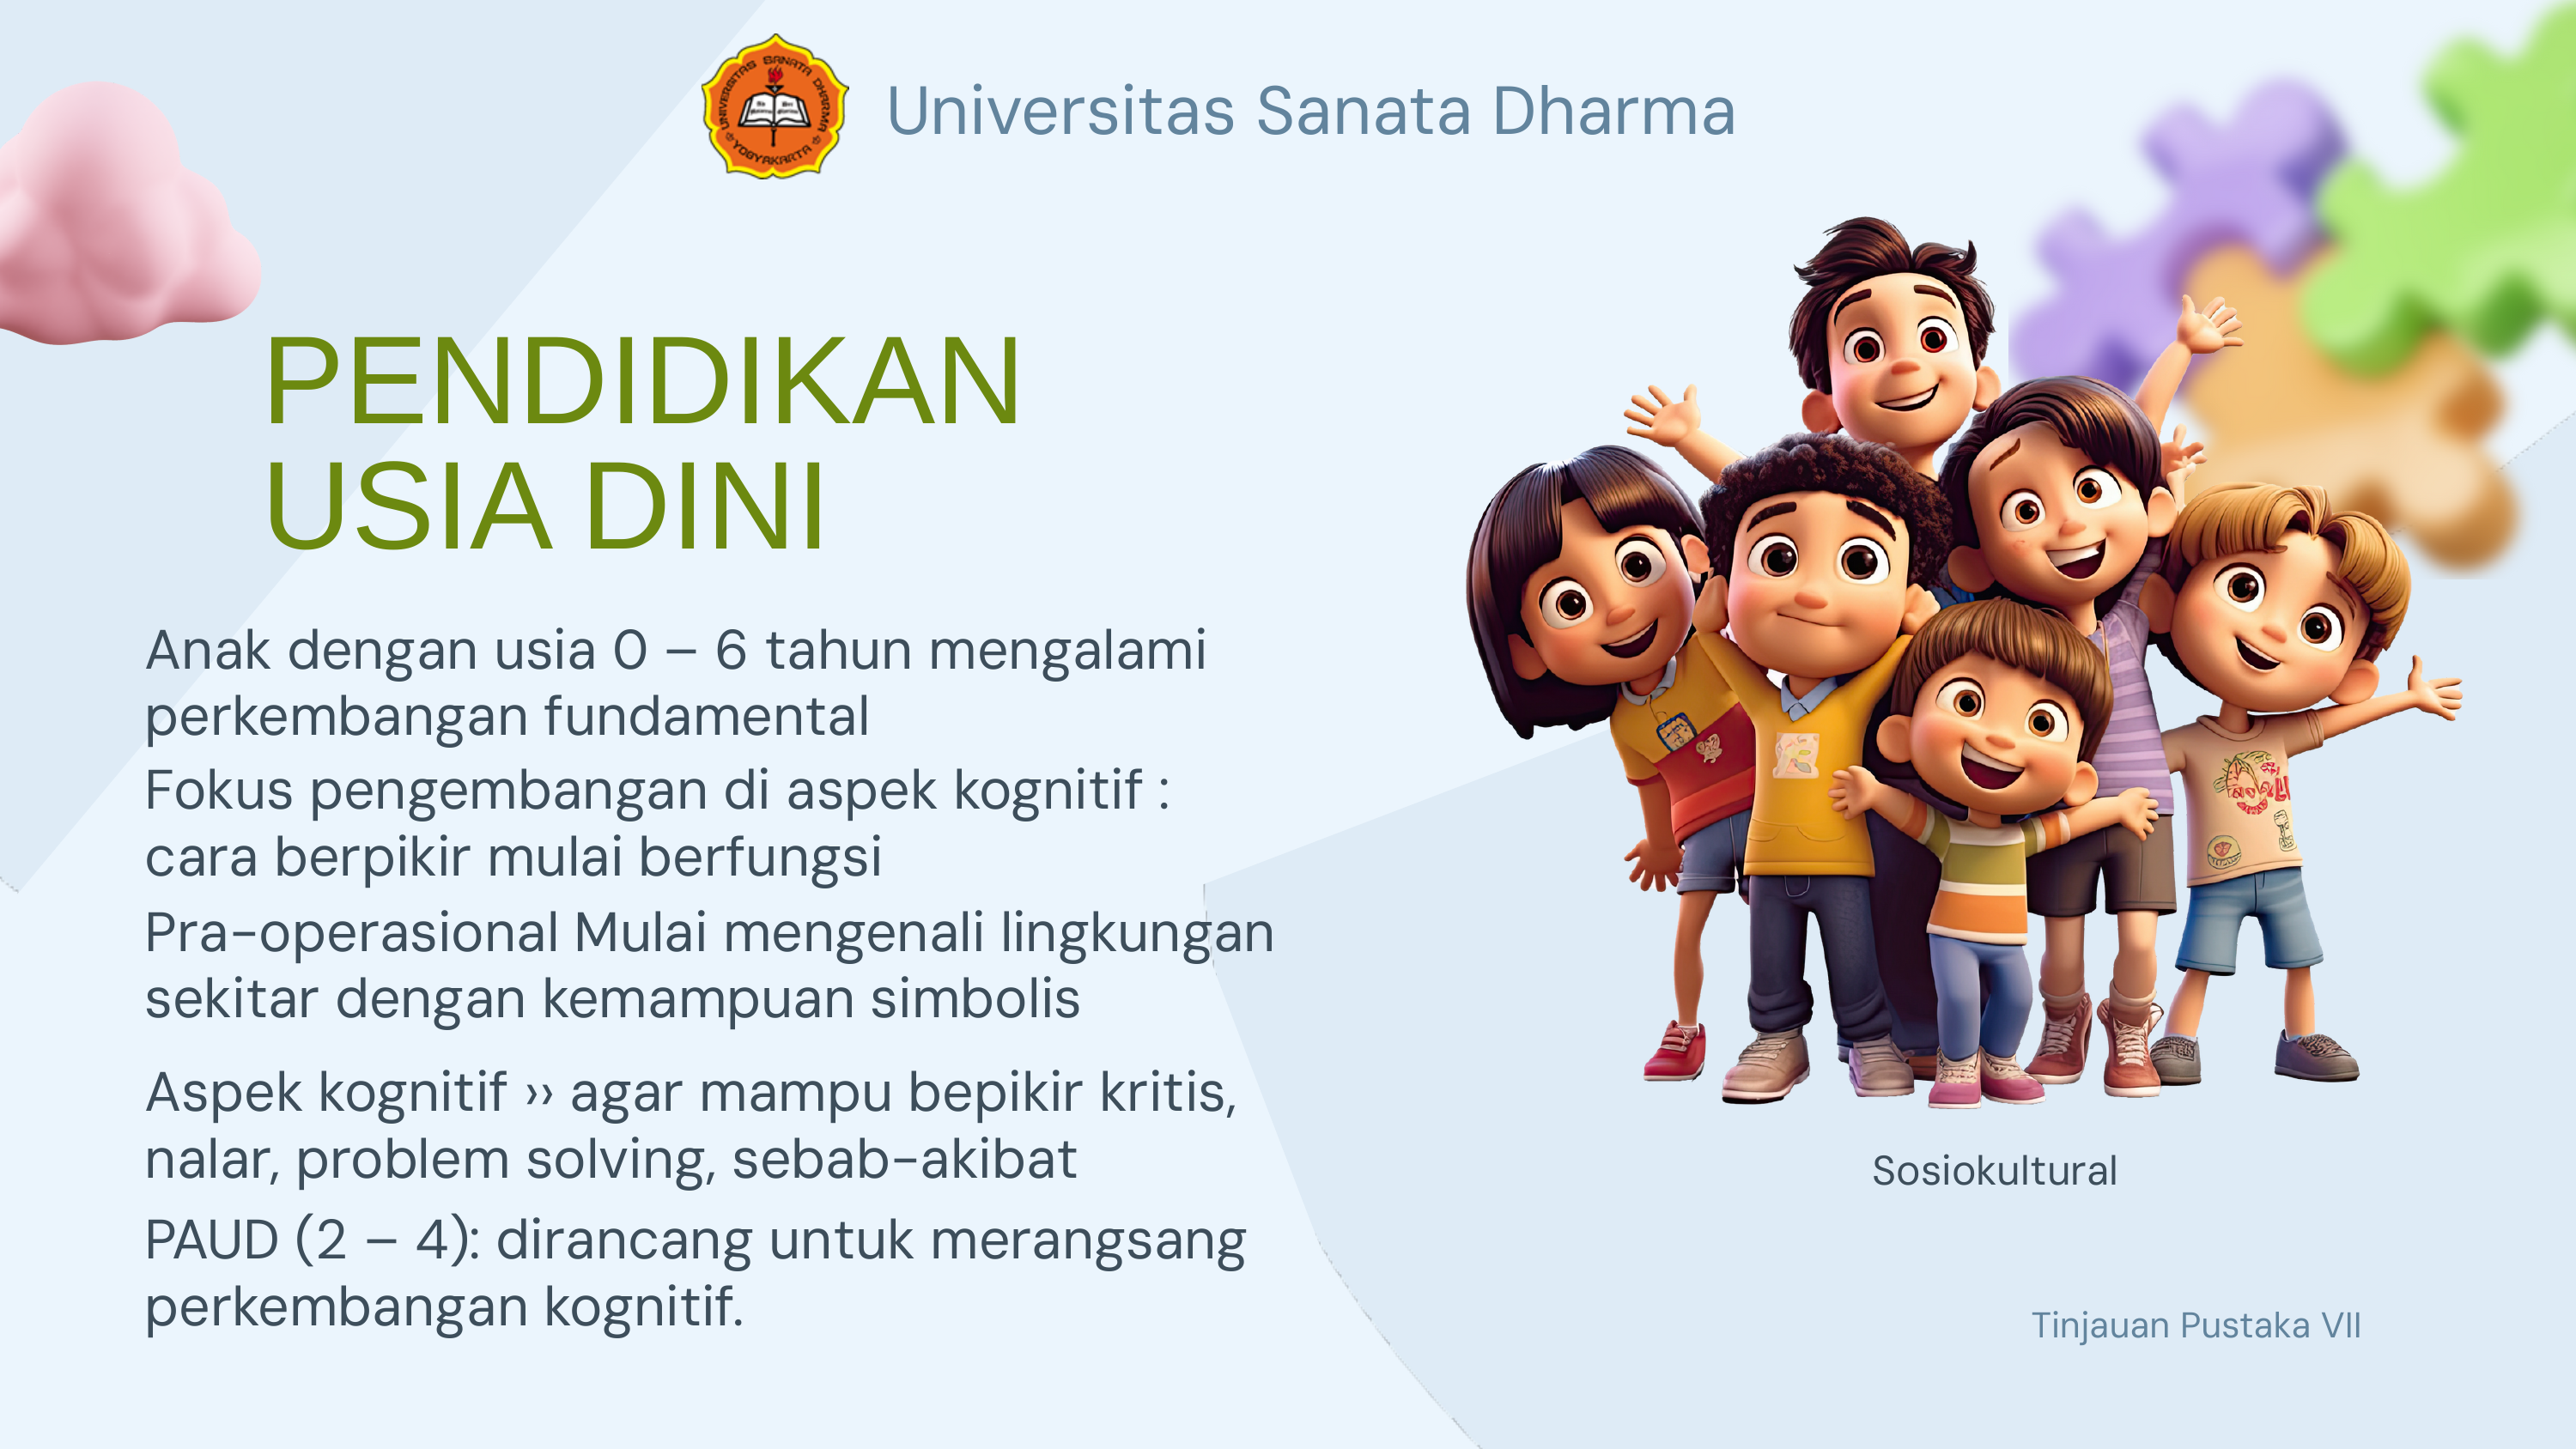

Universitas Sanata Dharma

PENDIDIKAN USIA DINI

Anak dengan usia 0 – 6 tahun mengalami perkembangan fundamental
Fokus pengembangan di aspek kognitif :  cara berpikir mulai berfungsi
Pra-operasional Mulai mengenali lingkungan sekitar dengan kemampuan simbolis

Aspek kognitif ›› agar mampu bepikir kritis, nalar, problem solving, sebab-akibat
Sosiokultural
PAUD (2 – 4): dirancang untuk merangsang perkembangan kognitif.
Tinjauan Pustaka VII